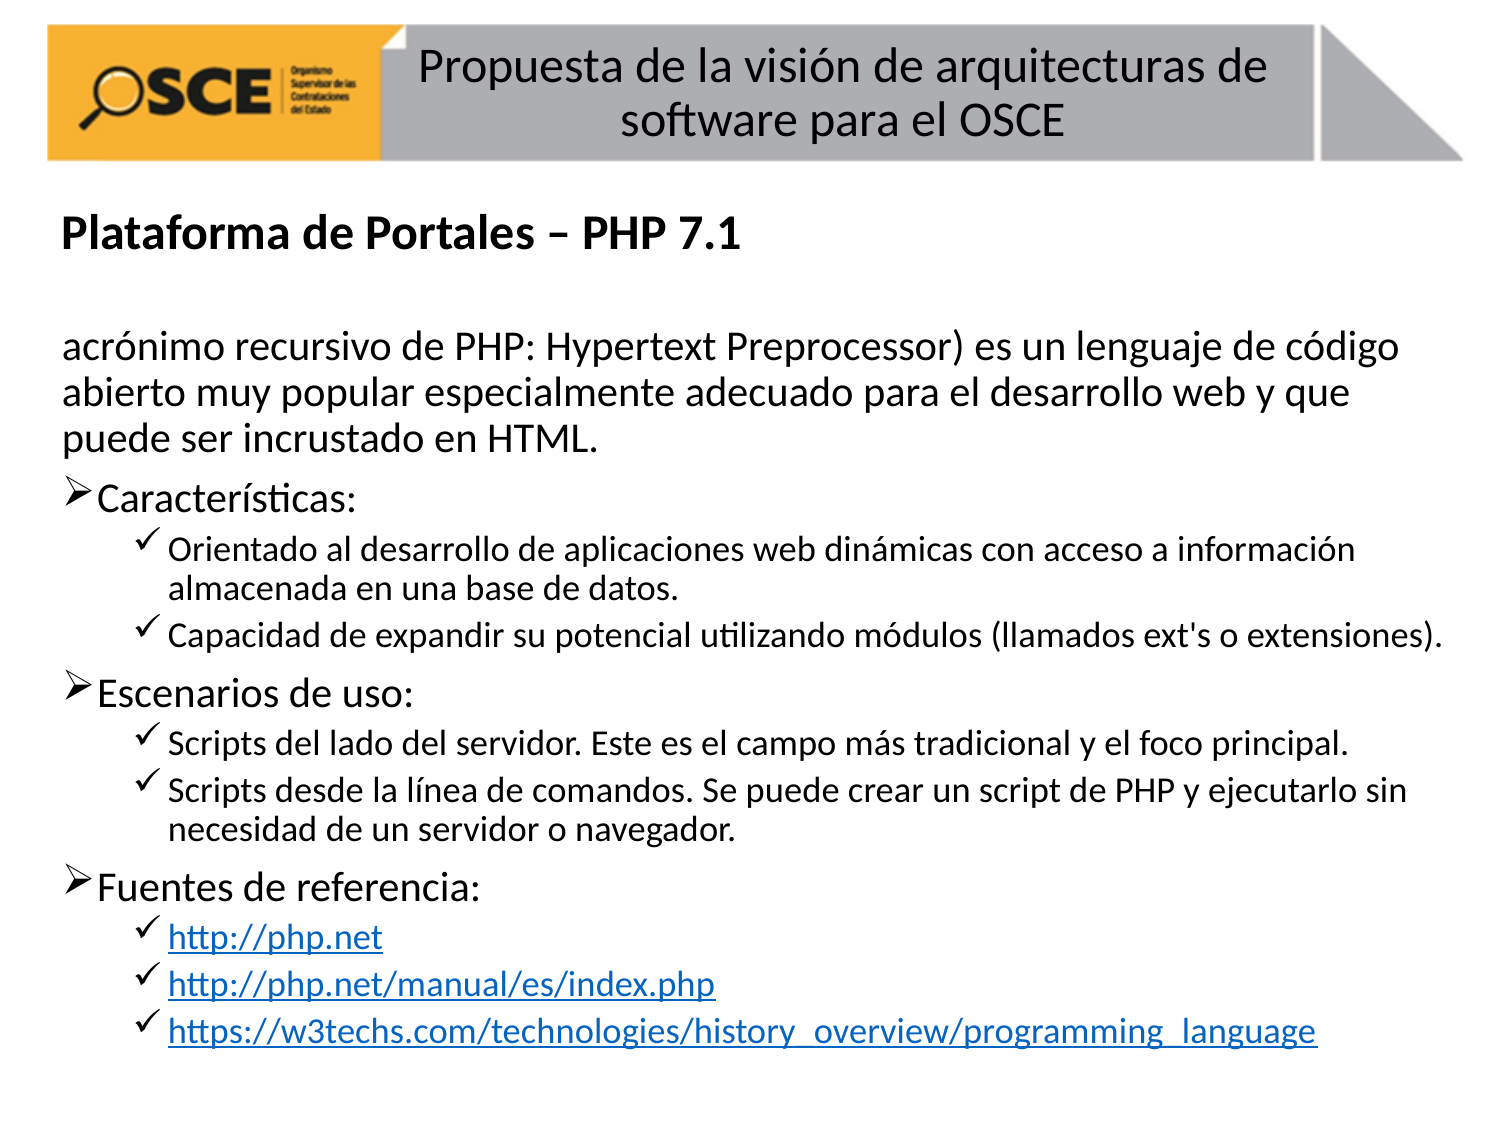

# Propuesta de la visión de arquitecturas de software para el OSCE
Plataforma de Portales – PHP 7.1

acrónimo recursivo de PHP: Hypertext Preprocessor) es un lenguaje de código abierto muy popular especialmente adecuado para el desarrollo web y que puede ser incrustado en HTML.
Características:
Orientado al desarrollo de aplicaciones web dinámicas con acceso a información almacenada en una base de datos.
Capacidad de expandir su potencial utilizando módulos (llamados ext's o extensiones).
Escenarios de uso:
Scripts del lado del servidor. Este es el campo más tradicional y el foco principal.
Scripts desde la línea de comandos. Se puede crear un script de PHP y ejecutarlo sin necesidad de un servidor o navegador.
Fuentes de referencia:
http://php.net
http://php.net/manual/es/index.php
https://w3techs.com/technologies/history_overview/programming_language